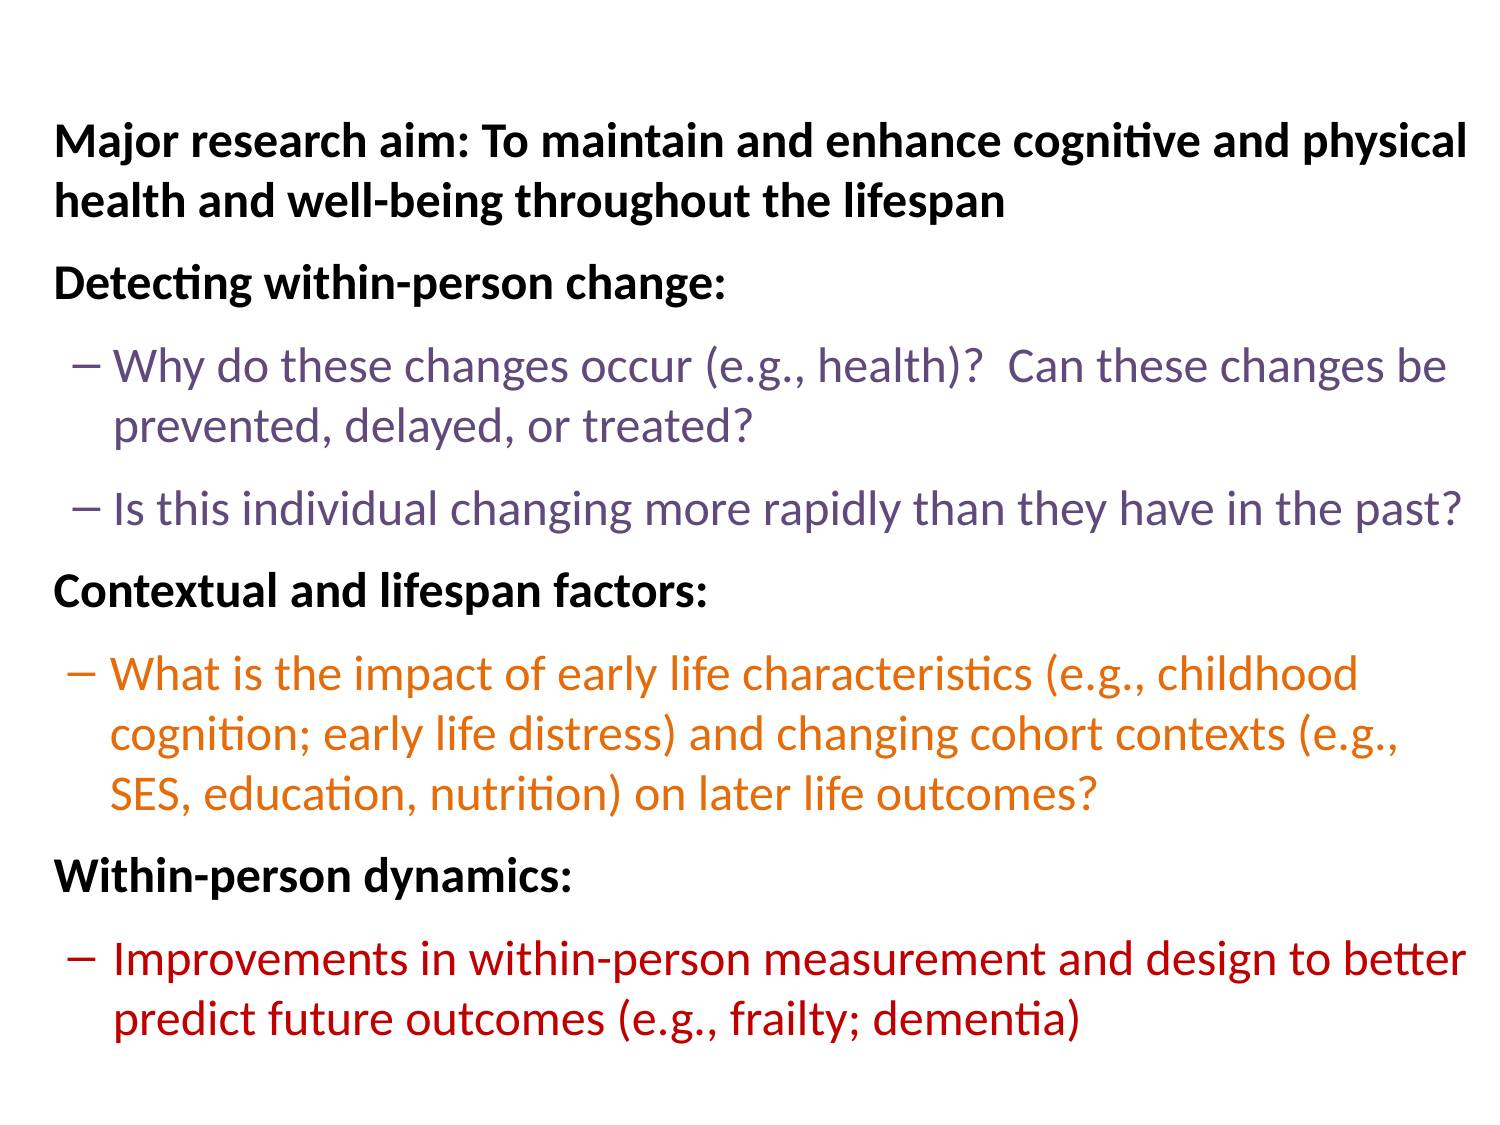

Major research aim: To maintain and enhance cognitive and physical health and well-being throughout the lifespan
Detecting within-person change:
Why do these changes occur (e.g., health)?  Can these changes be prevented, delayed, or treated?
Is this individual changing more rapidly than they have in the past?
Contextual and lifespan factors:
What is the impact of early life characteristics (e.g., childhood cognition; early life distress) and changing cohort contexts (e.g., SES, education, nutrition) on later life outcomes?
Within-person dynamics:
Improvements in within-person measurement and design to better predict future outcomes (e.g., frailty; dementia)